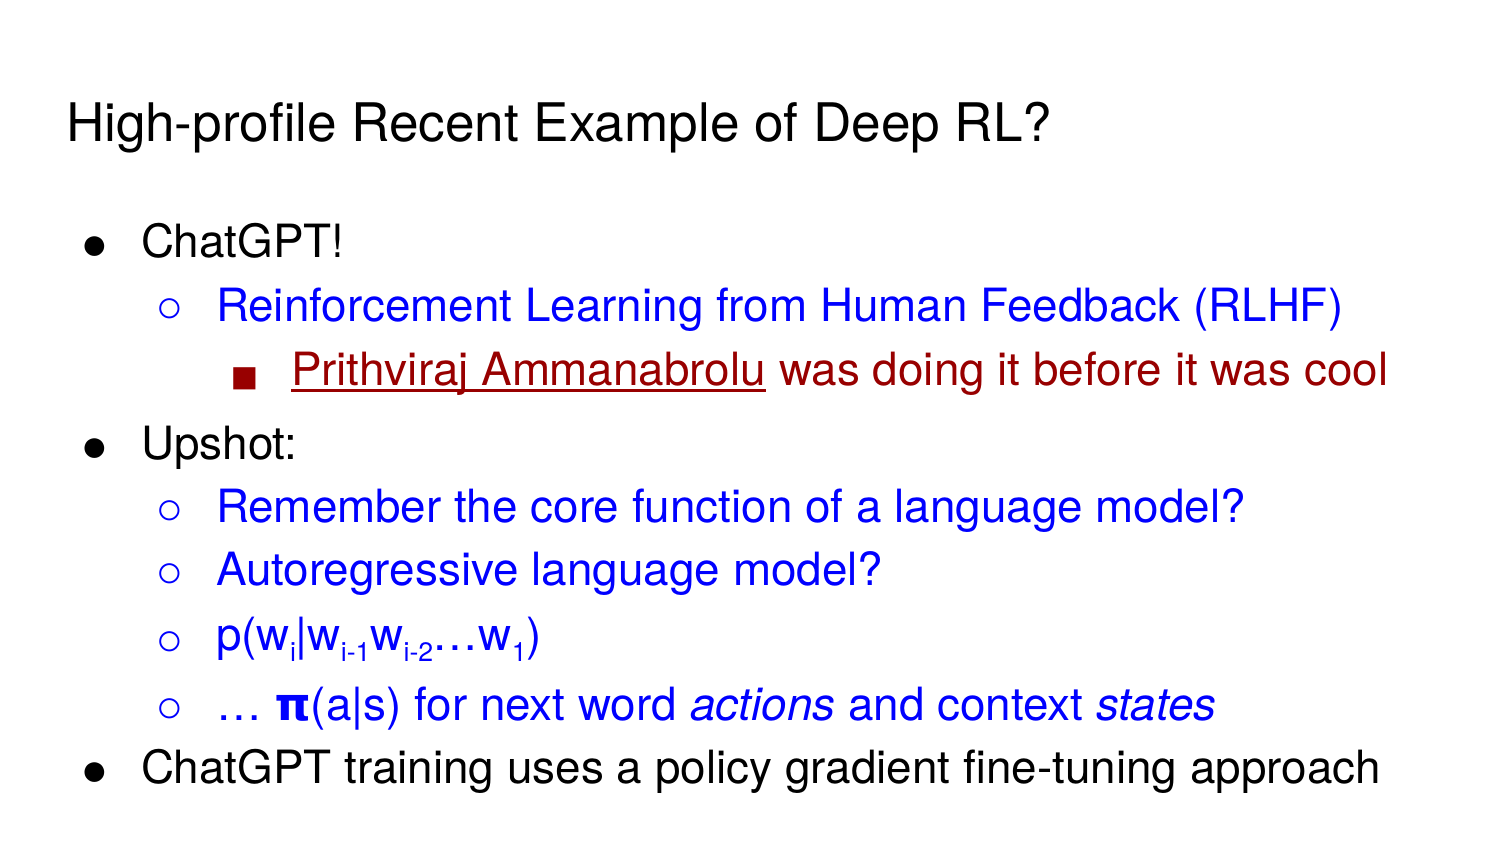

# High-profile Recent Example of Deep RL?
ChatGPT!
Reinforcement Learning from Human Feedback (RLHF)
Prithviraj Ammanabrolu was doing it before it was cool
Upshot:
Remember the core function of a language model?
Autoregressive language model?
p(wi|wi-1wi-2…w1)
… 𝝿(a|s) for next word actions and context states
ChatGPT training uses a policy gradient fine-tuning approach